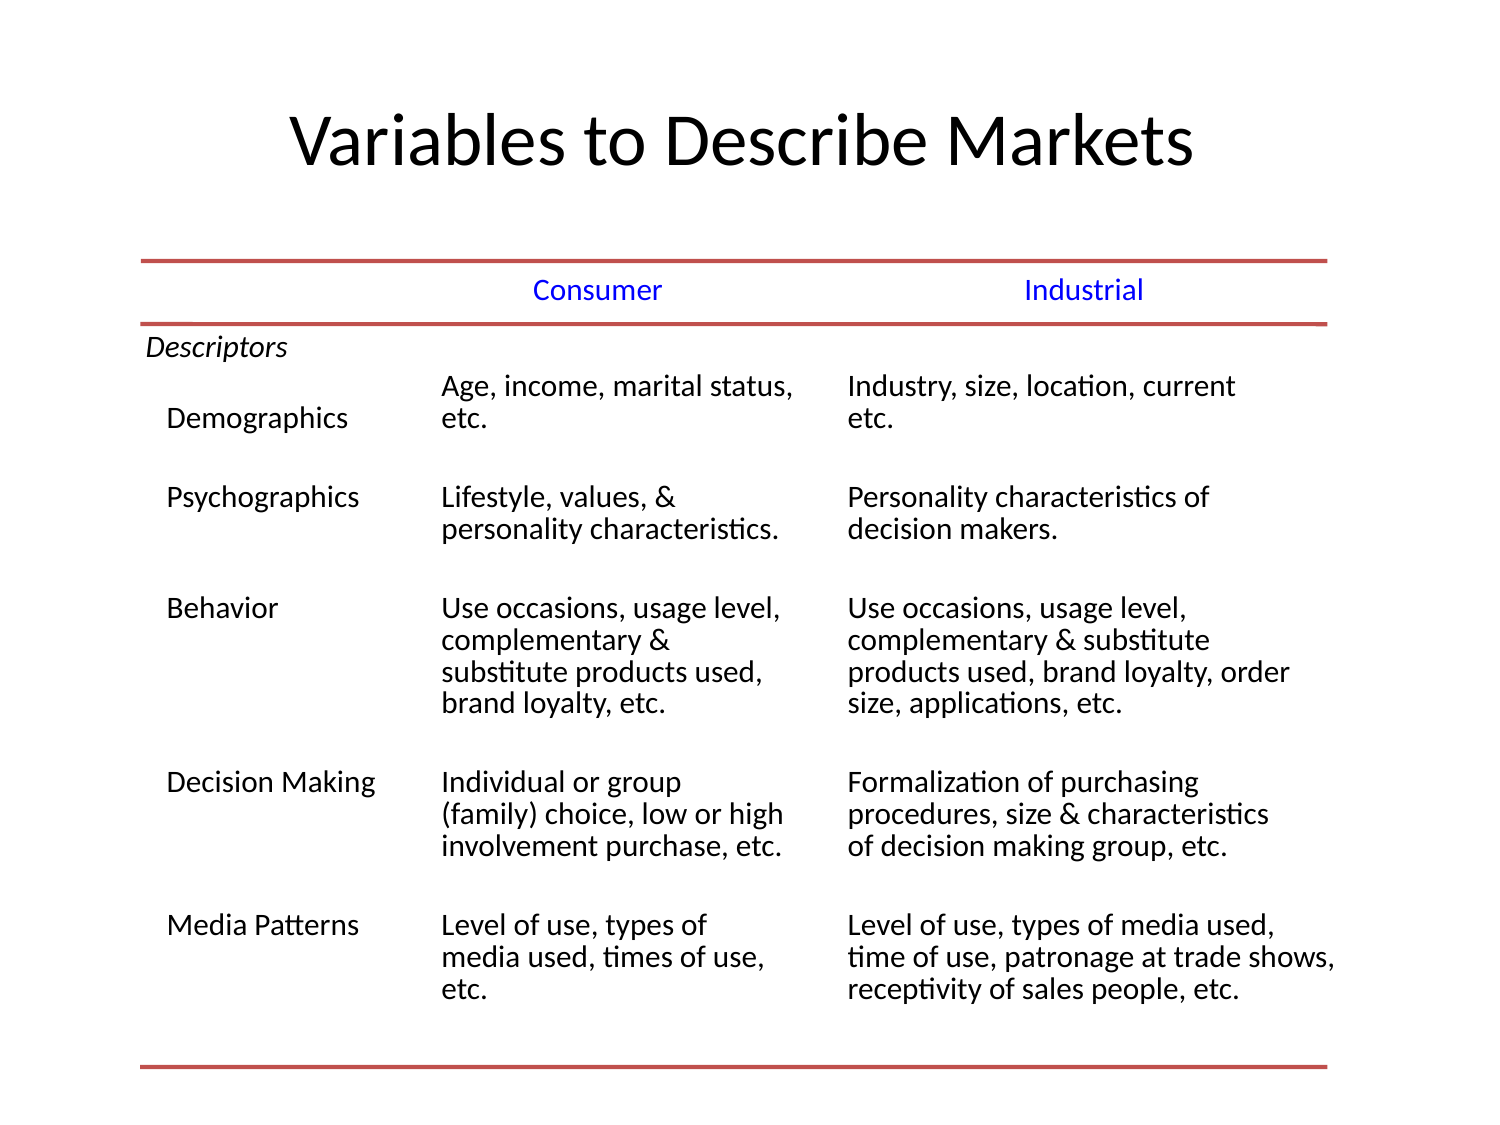

Variables to Describe Markets

		Consumer		Industrial
Descriptors
	Age, income, marital status,	Industry, size, location, current
   Demographics	etc.		etc.

   Psychographics	Lifestyle, values, &	Personality characteristics of
	personality characteristics.	decision makers.

   Behavior	Use occasions, usage level,	Use occasions, usage level,
	complementary &	complementary & substitute
	substitute products used,	products used, brand loyalty, order
	brand loyalty, etc.	size, applications, etc.

   Decision Making	Individual or group	Formalization of purchasing
	(family) choice, low or high	procedures, size & characteristics
	involvement purchase, etc.	of decision making group, etc.

   Media Patterns	Level of use, types of	Level of use, types of media used,
	media used, times of use,	time of use, patronage at trade shows,
	etc.		receptivity of sales people, etc.